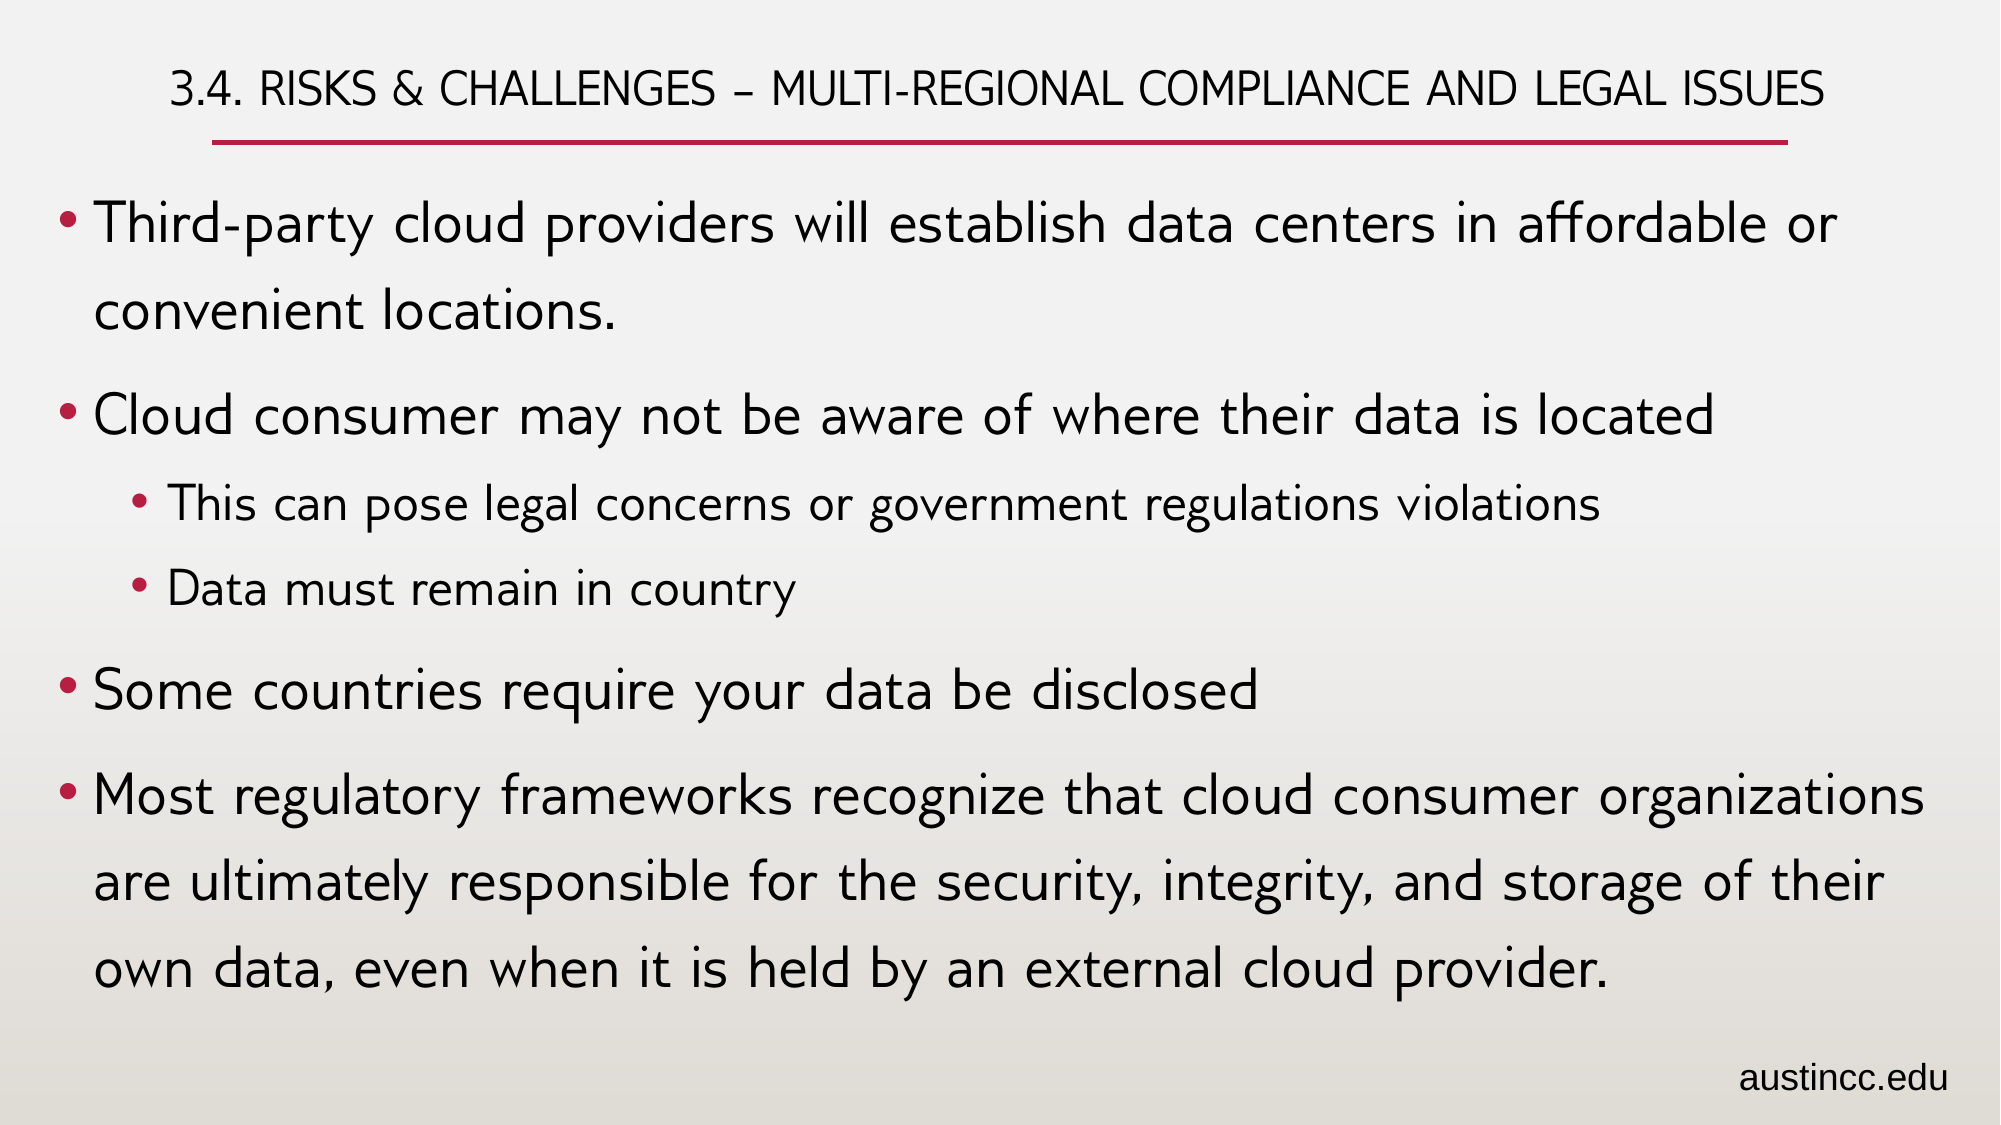

# 3.4. Risks & Challenges – Multi-Regional Compliance and Legal Issues
Third-party cloud providers will establish data centers in affordable or convenient locations.
Cloud consumer may not be aware of where their data is located
This can pose legal concerns or government regulations violations
Data must remain in country
Some countries require your data be disclosed
Most regulatory frameworks recognize that cloud consumer organizations are ultimately responsible for the security, integrity, and storage of their own data, even when it is held by an external cloud provider.